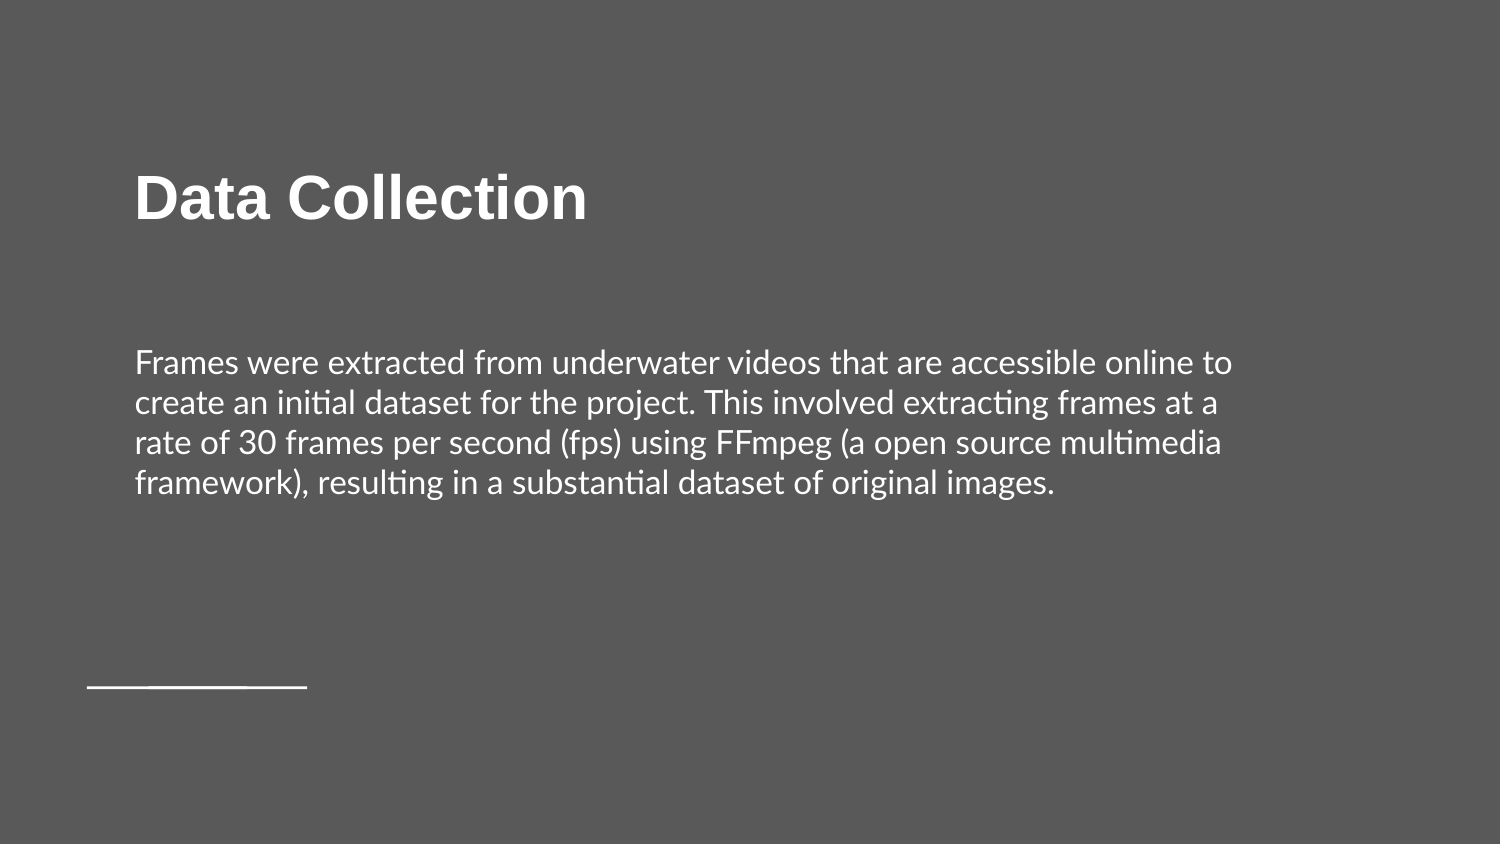

# Data Collection

Frames were extracted from underwater videos that are accessible online to create an initial dataset for the project. This involved extracting frames at a rate of 30 frames per second (fps) using FFmpeg (a open source multimedia framework), resulting in a substantial dataset of original images.